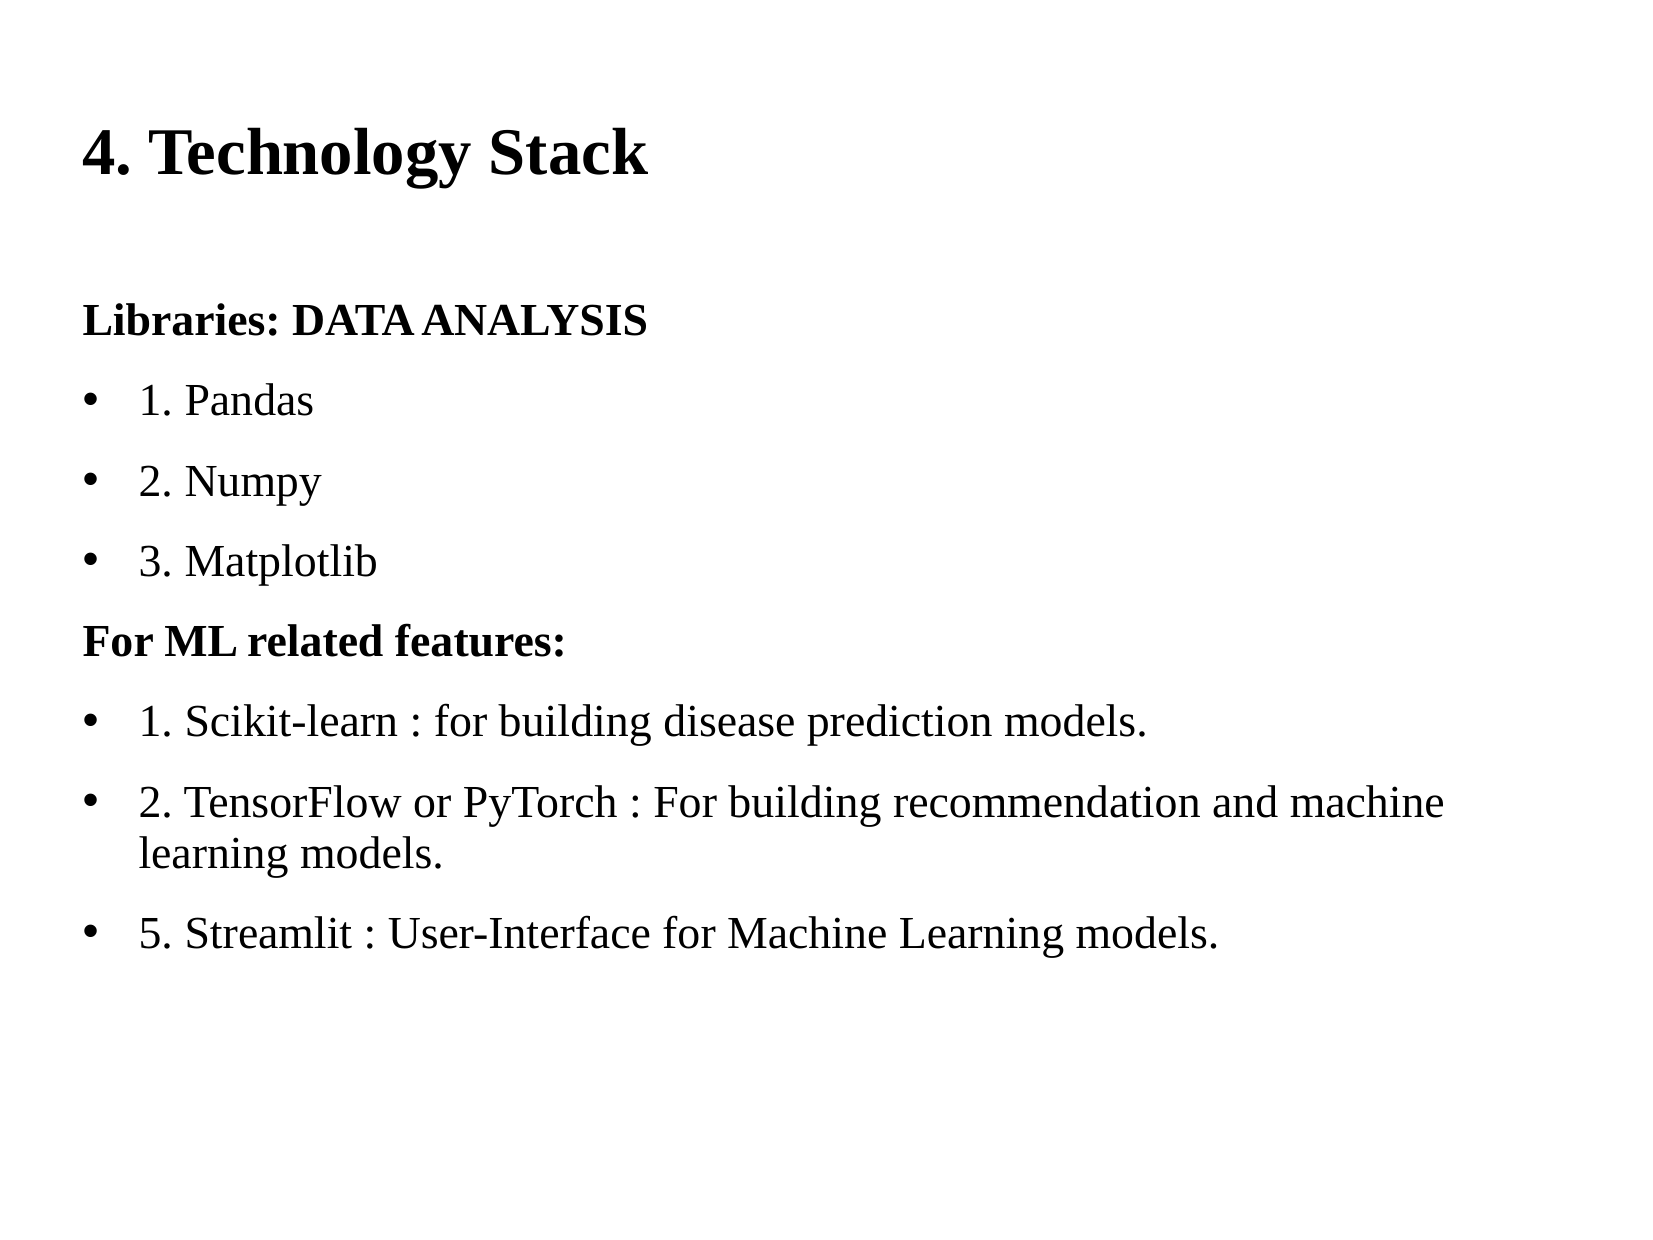

4. Technology Stack
Libraries: DATA ANALYSIS
1. Pandas
2. Numpy
3. Matplotlib
For ML related features:
1. Scikit-learn : for building disease prediction models.
2. TensorFlow or PyTorch : For building recommendation and machine learning models.
5. Streamlit : User-Interface for Machine Learning models.